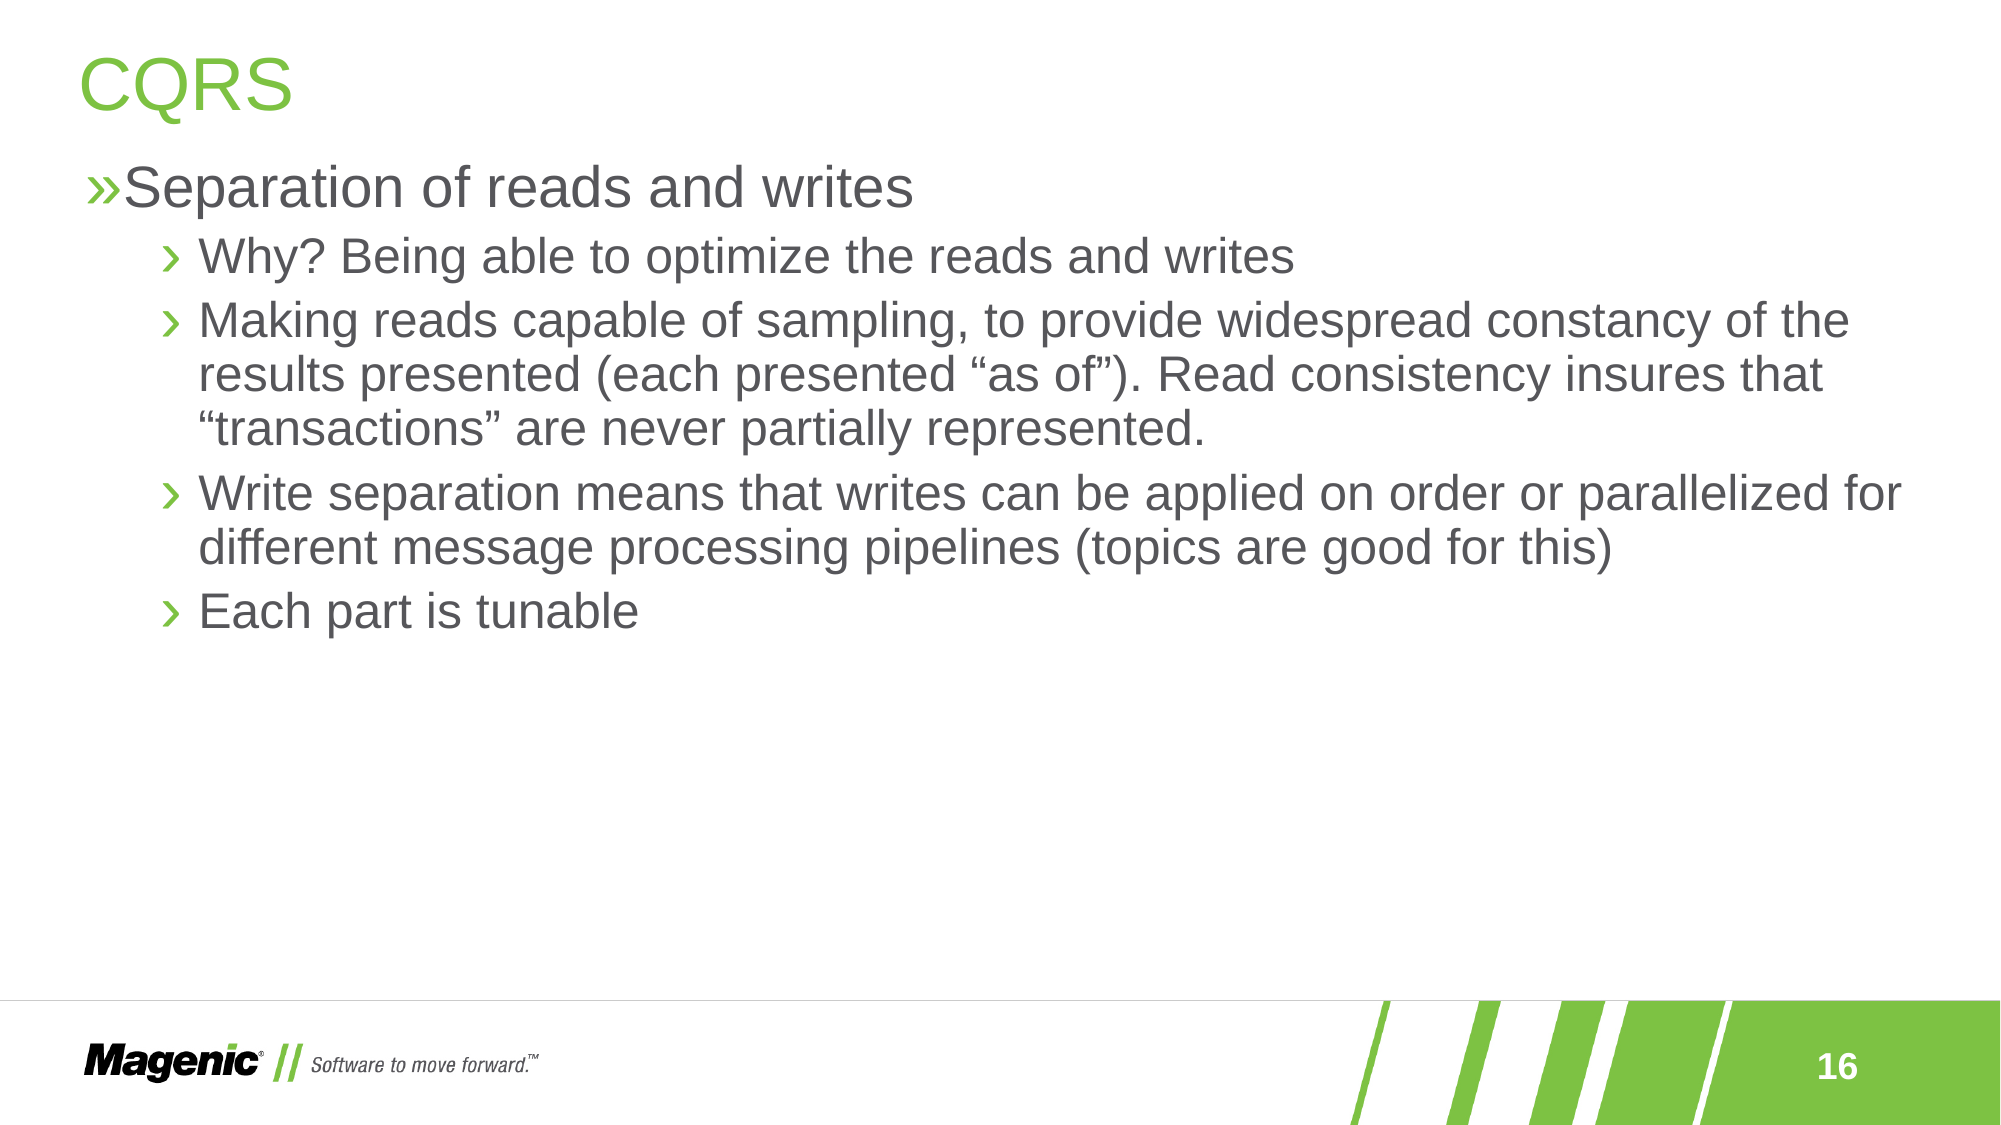

# CQRS
Separation of reads and writes
Why? Being able to optimize the reads and writes
Making reads capable of sampling, to provide widespread constancy of the results presented (each presented “as of”). Read consistency insures that “transactions” are never partially represented.
Write separation means that writes can be applied on order or parallelized for different message processing pipelines (topics are good for this)
Each part is tunable